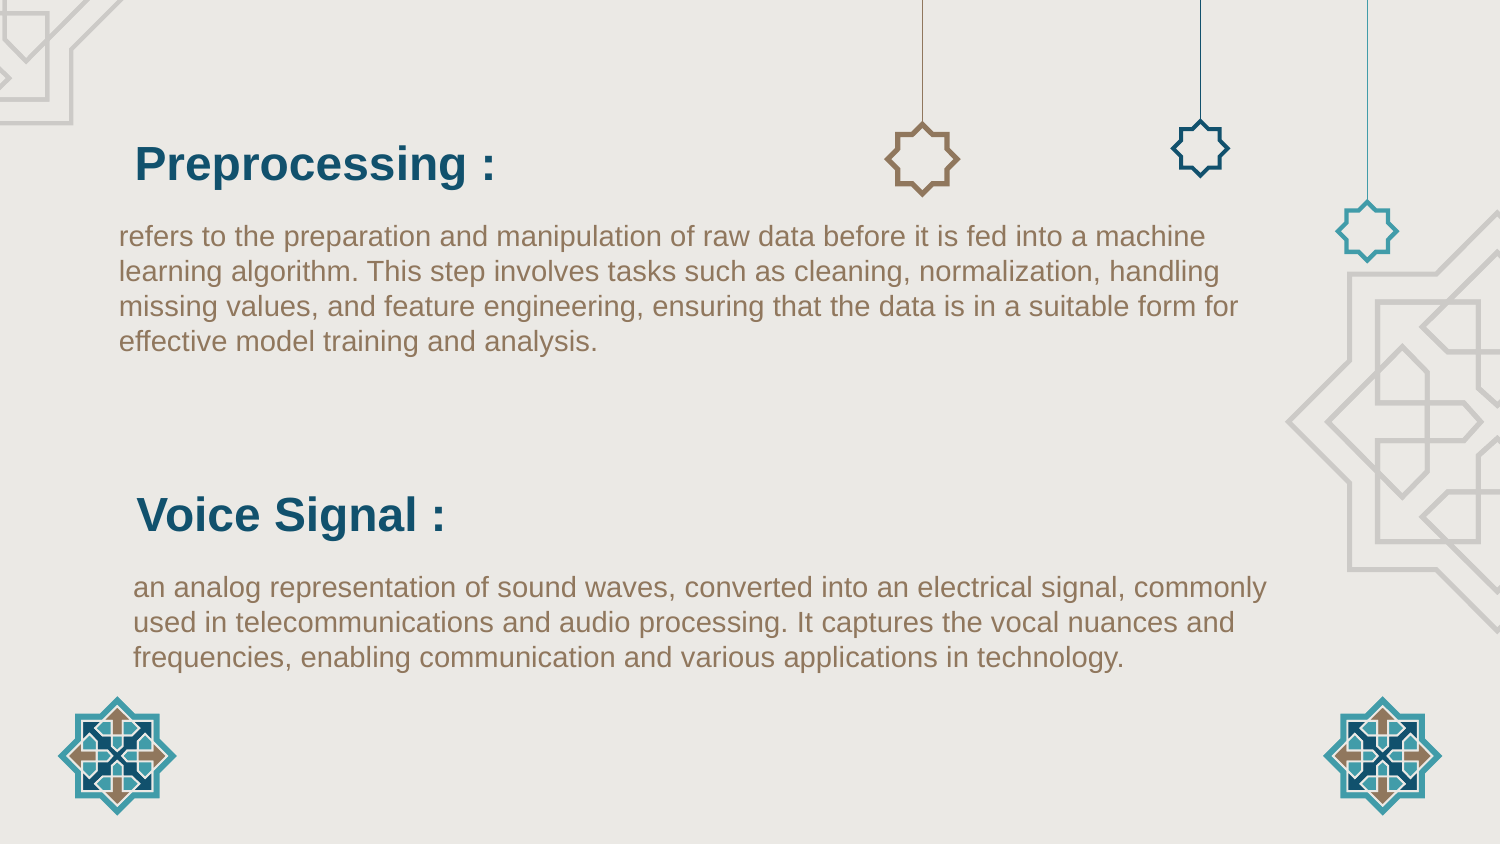

Preprocessing :
refers to the preparation and manipulation of raw data before it is fed into a machine   learning algorithm. This step involves tasks such as cleaning, normalization, handling  missing values, and feature engineering, ensuring that the data is in a suitable form for effective model training and analysis.
Voice Signal :
an analog representation of sound waves, converted into an electrical signal, commonly used in telecommunications and audio processing. It captures the vocal nuances and frequencies, enabling communication and various applications in technology.